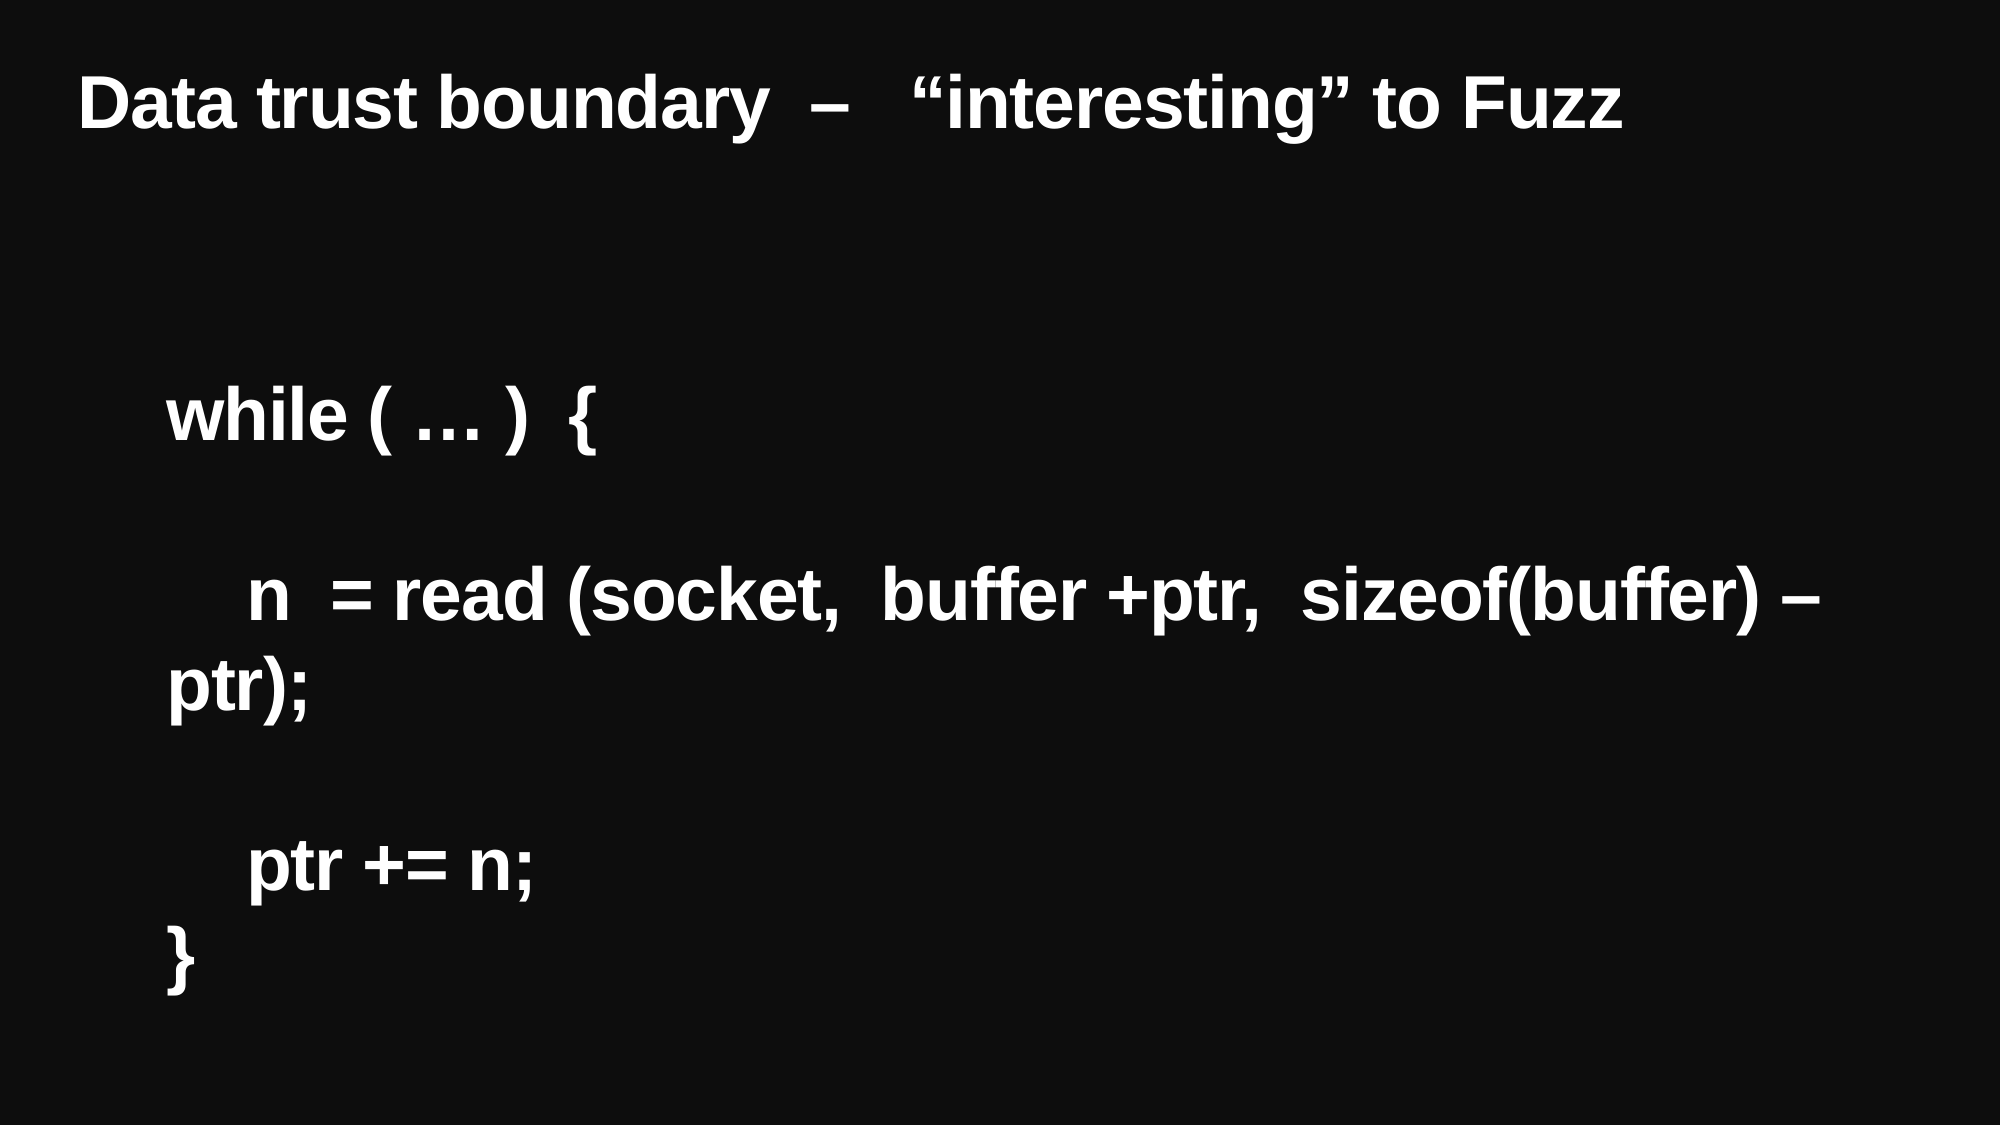

# Data trust boundary  –   “interesting” to Fuzz
while ( … )  {

    n  = read (socket,  buffer +ptr,  sizeof(buffer) – ptr);

    ptr += n;
}